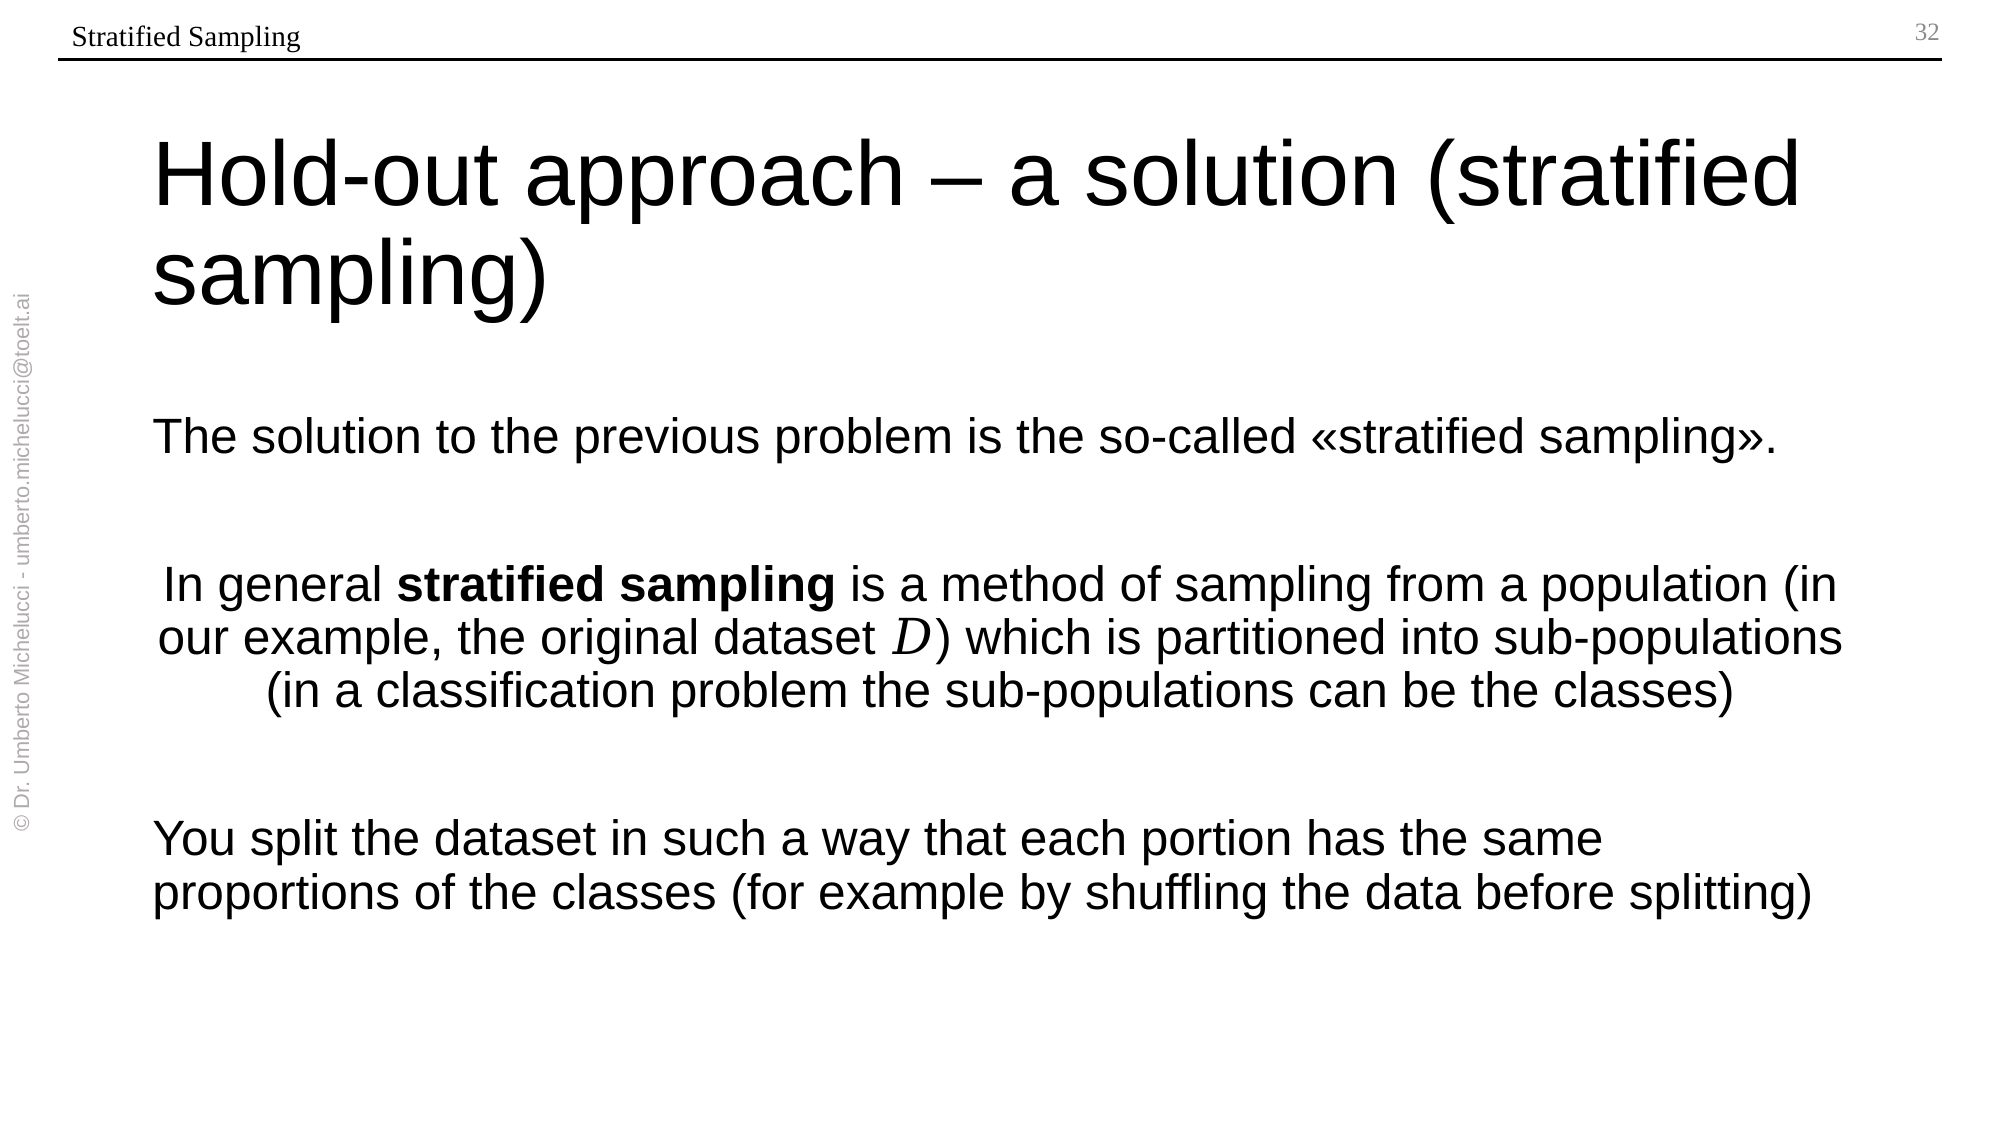

Stratified Sampling
# Hold-out approach – a solution (stratified sampling)
The solution to the previous problem is the so-called «stratified sampling».

In general stratified sampling is a method of sampling from a population (in our example, the original dataset 𝐷) which is partitioned into sub-populations (in a classification problem the sub-populations can be the classes)

You split the dataset in such a way that each portion has the same proportions of the classes (for example by shuffling the data before splitting)
© Dr. Umberto Michelucci - umberto.michelucci@toelt.ai